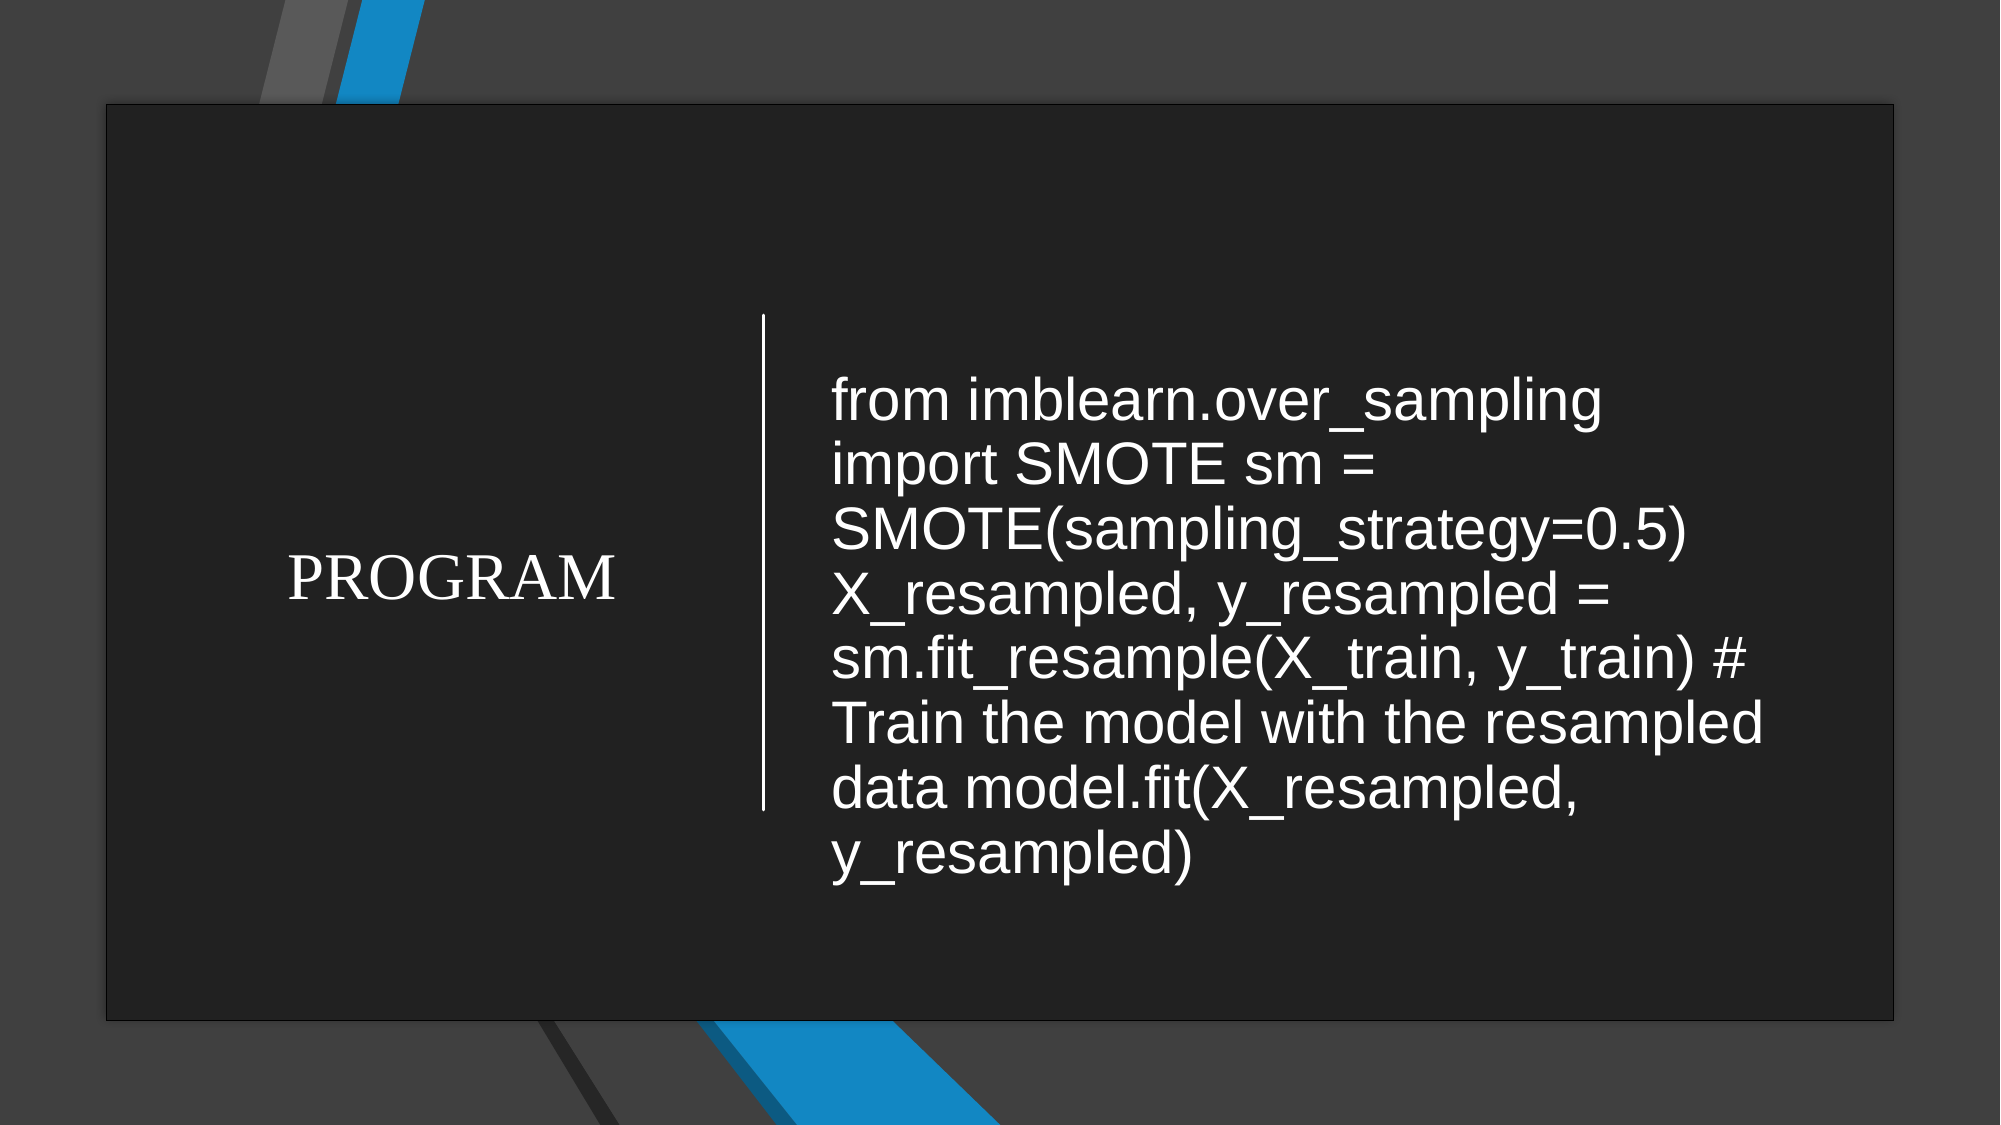

# from imblearn.over_sampling import SMOTE sm = SMOTE(sampling_strategy=0.5) X_resampled, y_resampled = sm.fit_resample(X_train, y_train) # Train the model with the resampled data model.fit(X_resampled, y_resampled)
PROGRAM